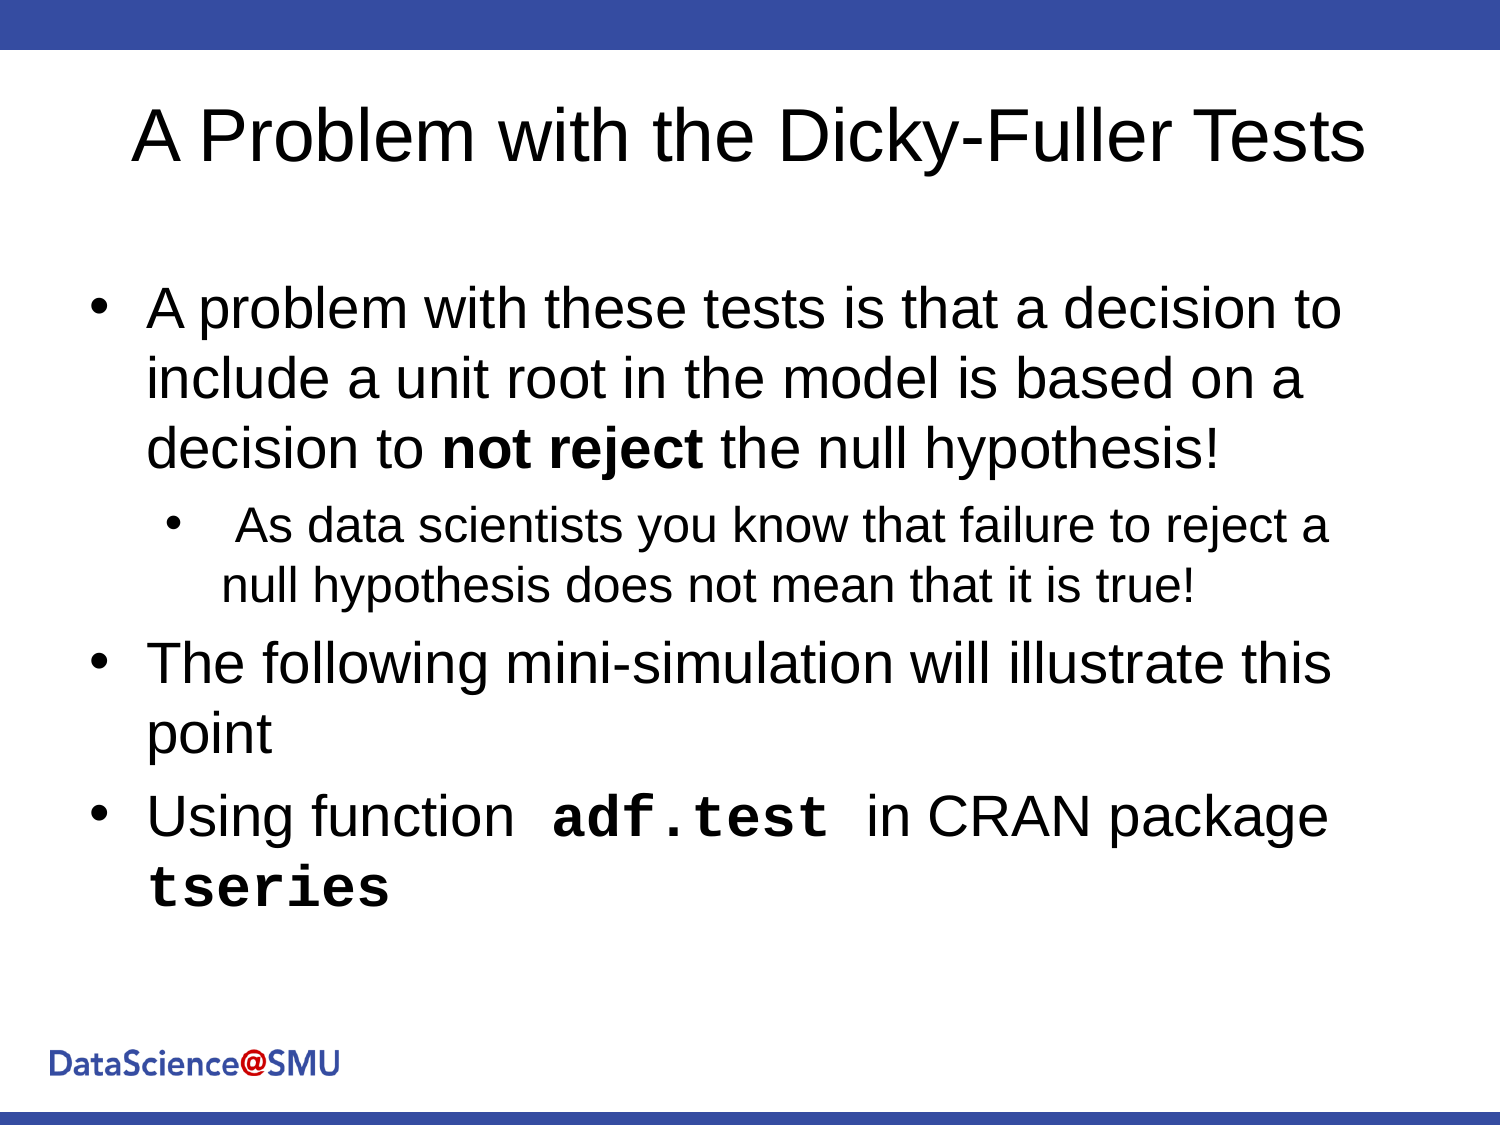

# A Problem with the Dicky-Fuller Tests
A problem with these tests is that a decision to include a unit root in the model is based on a decision to not reject the null hypothesis!
 As data scientists you know that failure to reject a null hypothesis does not mean that it is true!
The following mini-simulation will illustrate this point
Using function adf.test in CRAN package tseries